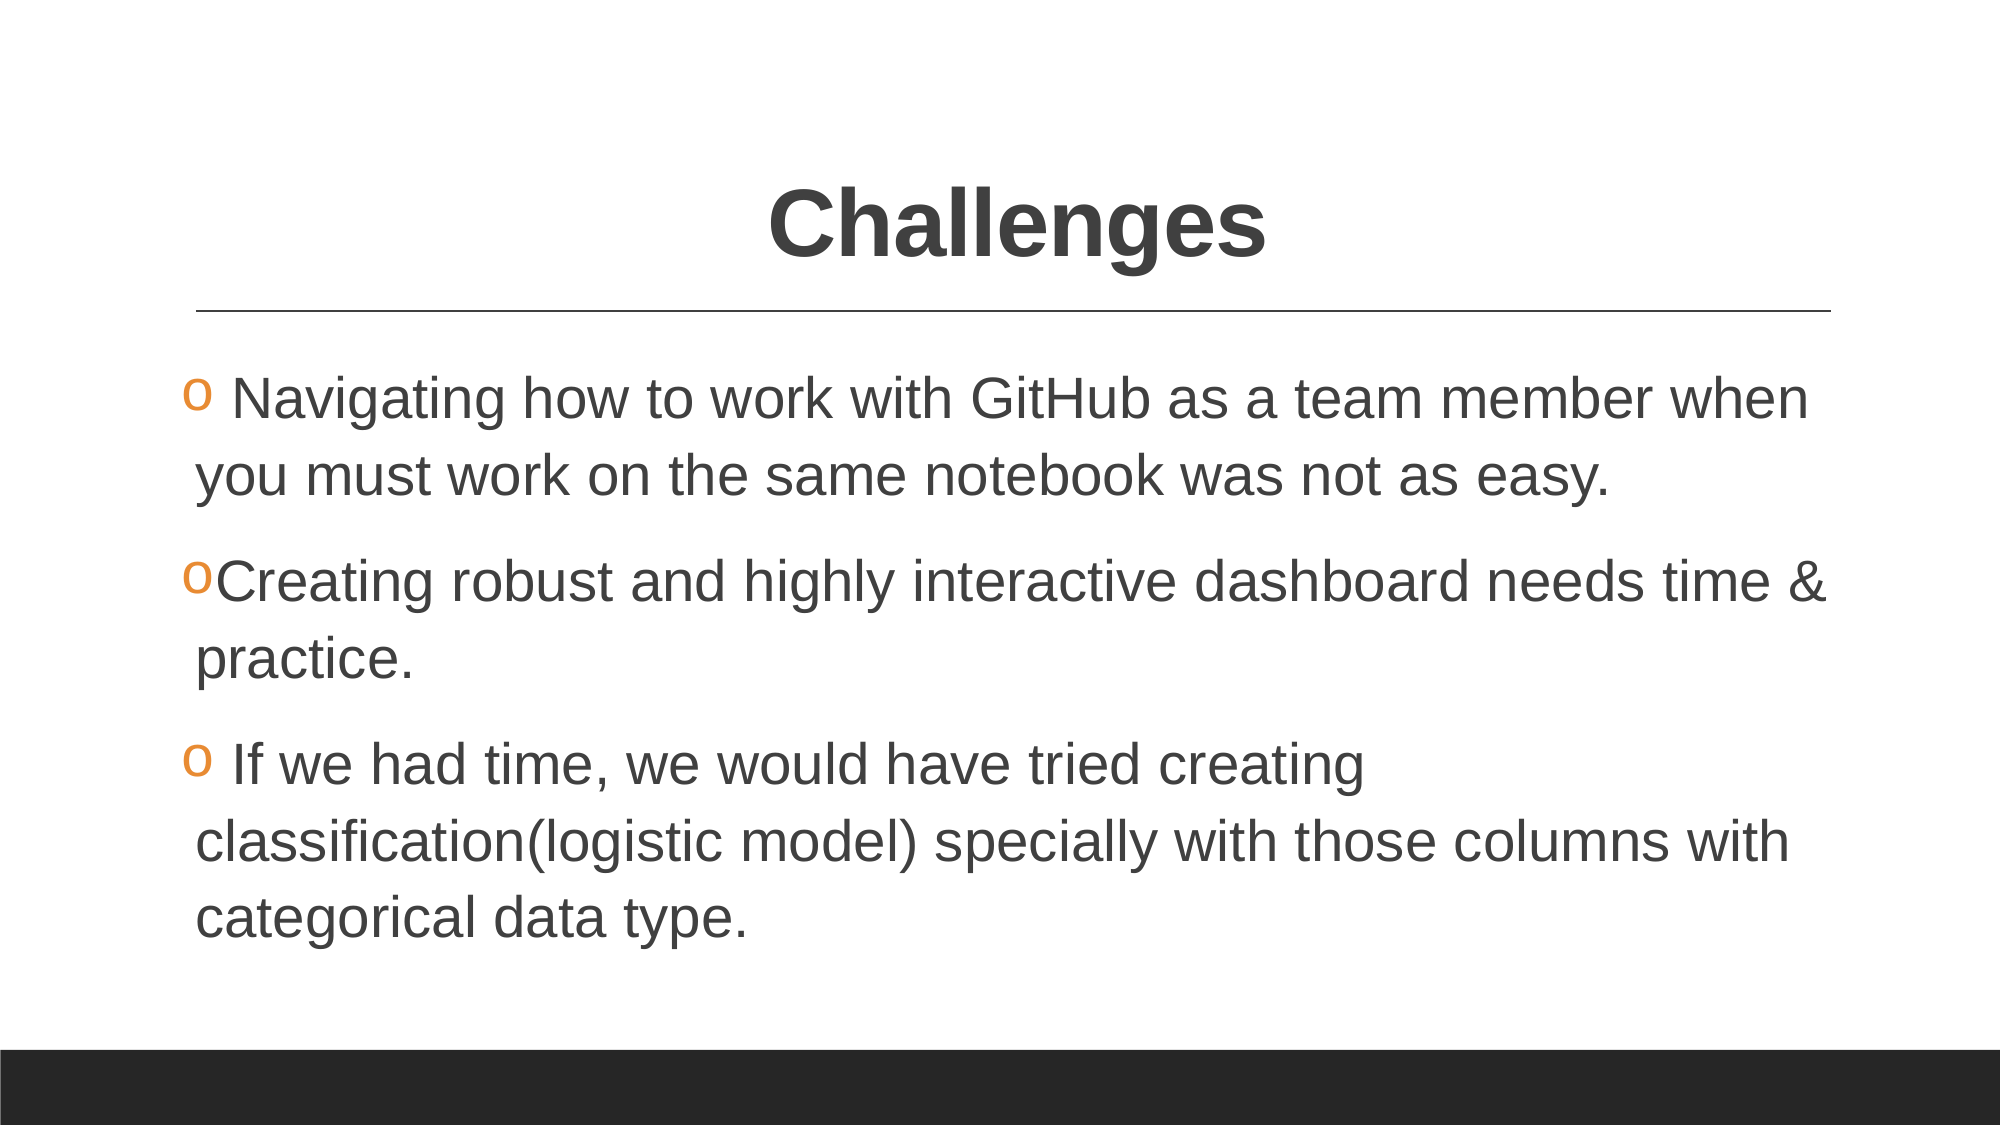

# Challenges
 Navigating how to work with GitHub as a team member when you must work on the same notebook was not as easy.
Creating robust and highly interactive dashboard needs time & practice.
 If we had time, we would have tried creating classification(logistic model) specially with those columns with categorical data type.